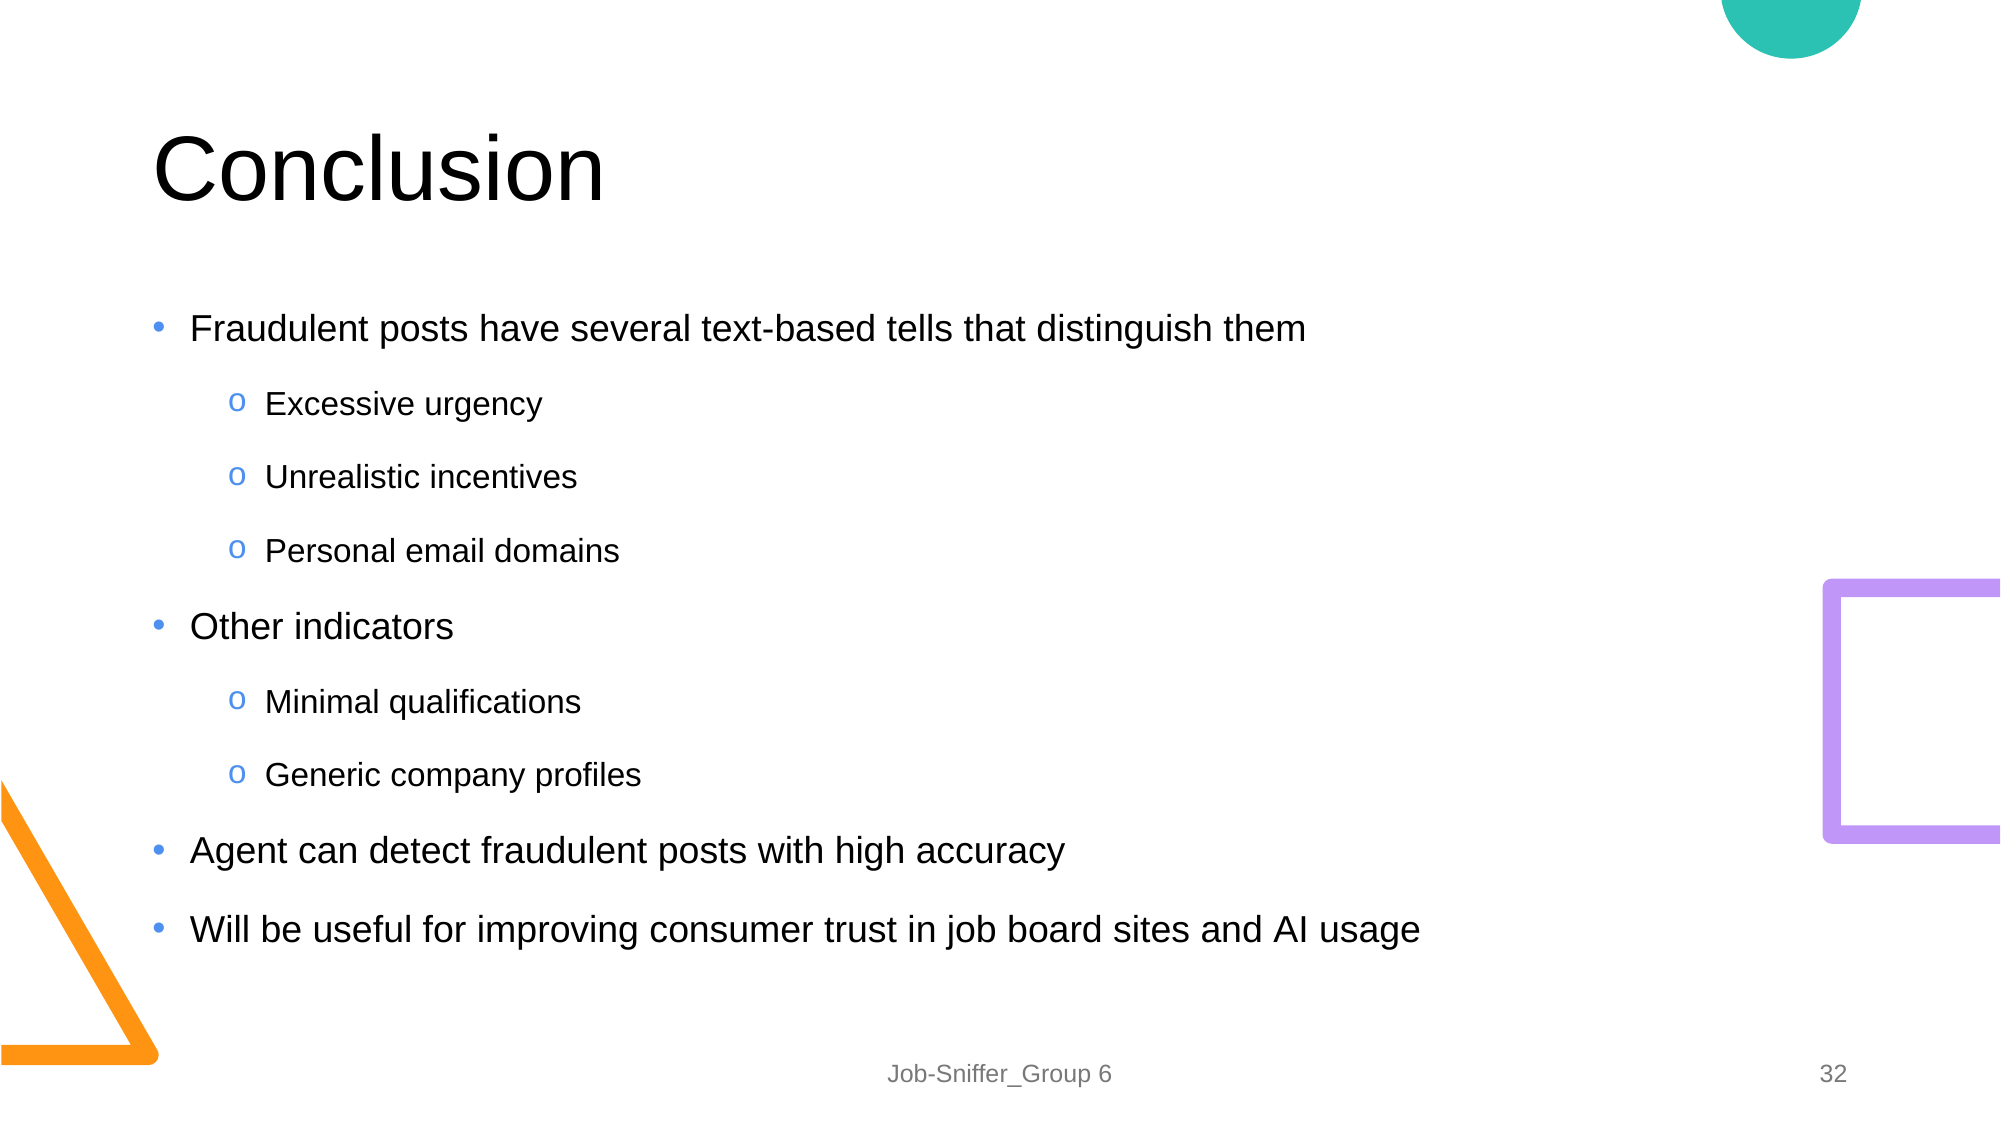

# Conclusion
Fraudulent posts have several text-based tells that distinguish them
Excessive urgency
Unrealistic incentives
Personal email domains
Other indicators
Minimal qualifications
Generic company profiles
Agent can detect fraudulent posts with high accuracy
Will be useful for improving consumer trust in job board sites and AI usage

Job-Sniffer_Group 6
32